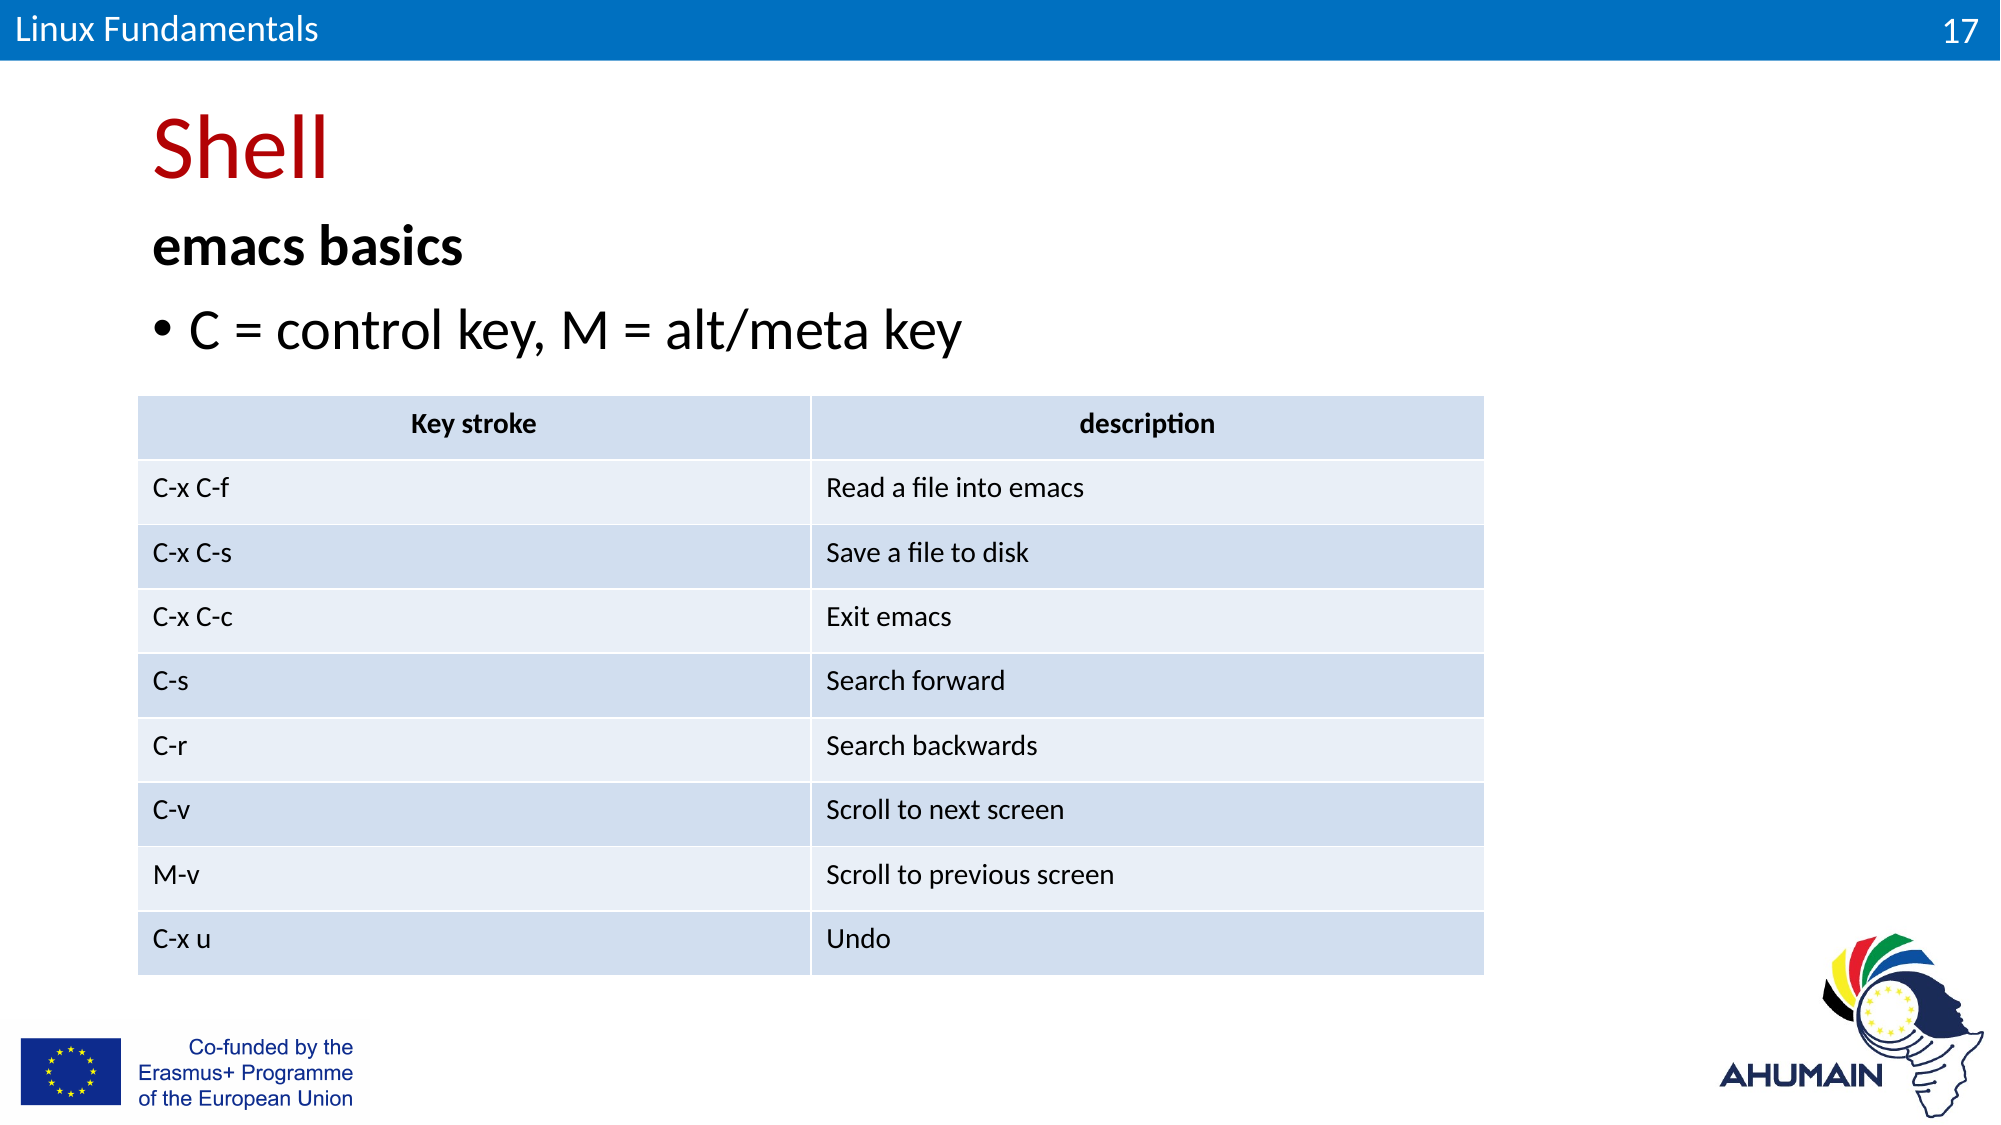

Linux Fundamentals
17
# Shell
emacs basics
C = control key, M = alt/meta key

| Key stroke | description |
| --- | --- |
| C-x C-f | Read a file into emacs |
| C-x C-s | Save a file to disk |
| C-x C-c | Exit emacs |
| C-s | Search forward |
| C-r | Search backwards |
| C-v | Scroll to next screen |
| M-v | Scroll to previous screen |
| C-x u | Undo |